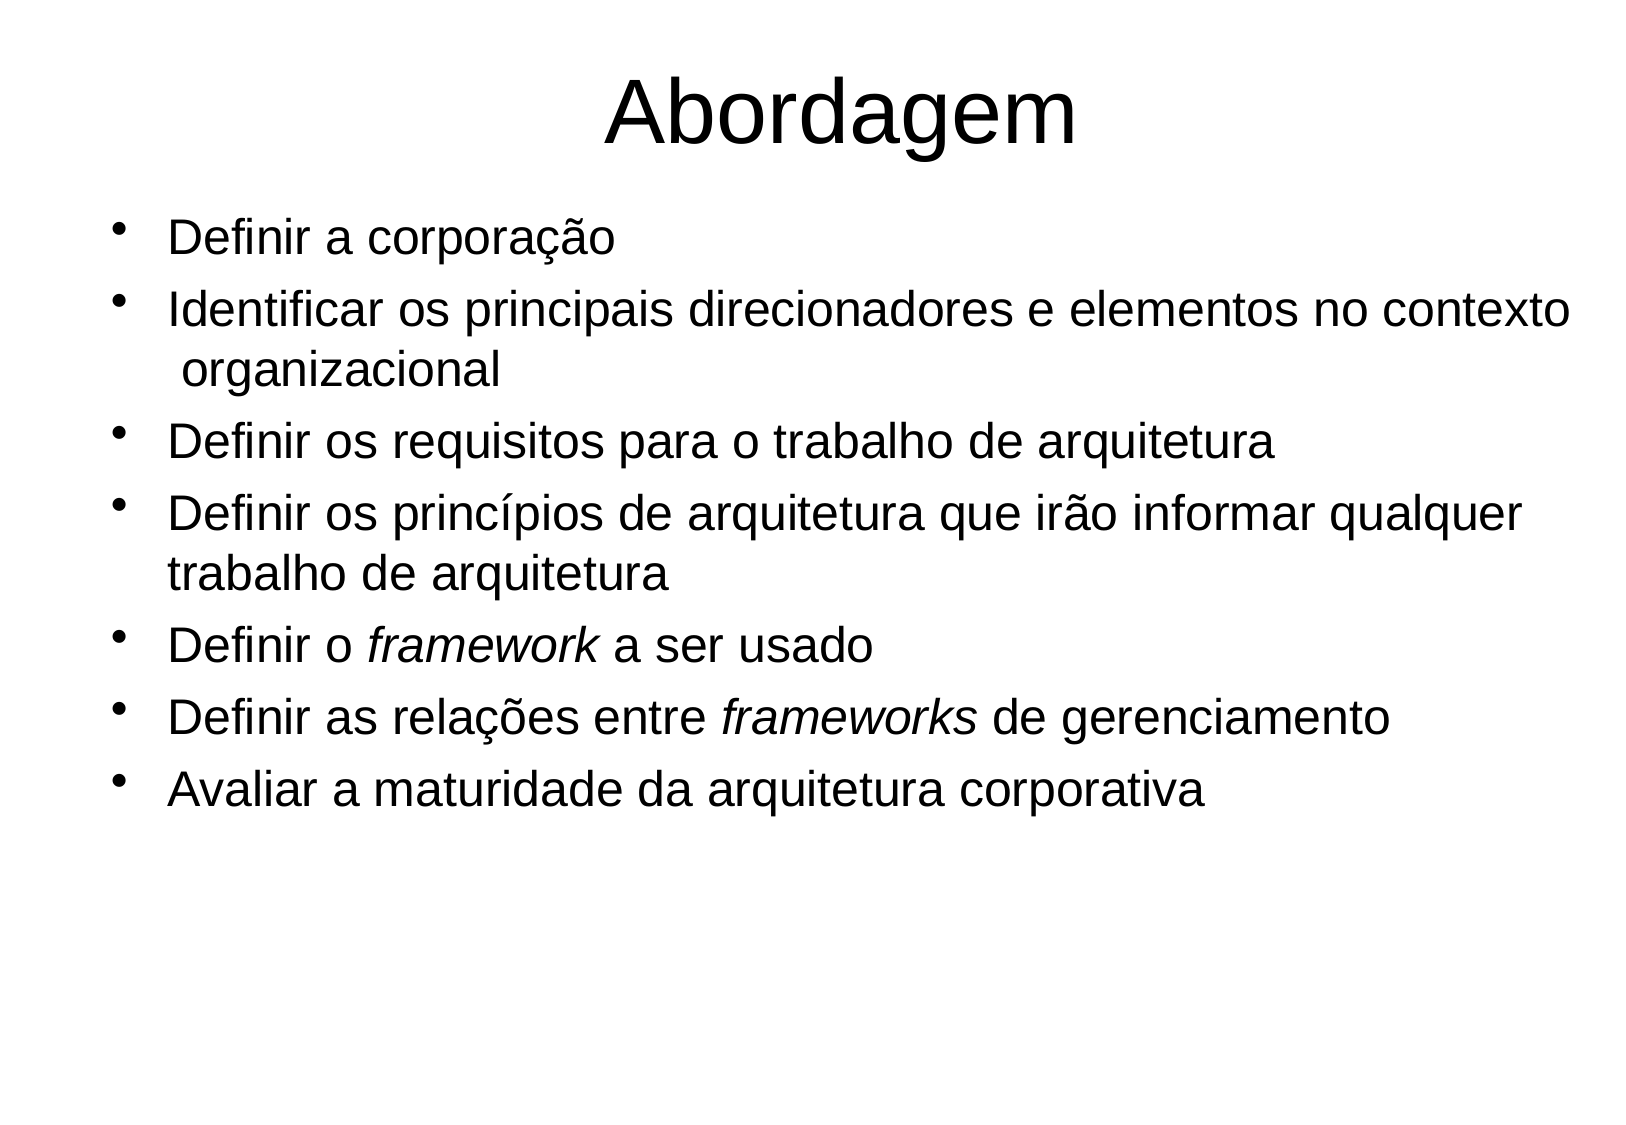

# Abordagem
Definir a corporação
Identificar os principais direcionadores e elementos no contexto  organizacional
Definir os requisitos para o trabalho de arquitetura
Definir os princípios de arquitetura que irão informar qualquer
trabalho de arquitetura
Definir o framework a ser usado
Definir as relações entre frameworks de gerenciamento
Avaliar a maturidade da arquitetura corporativa